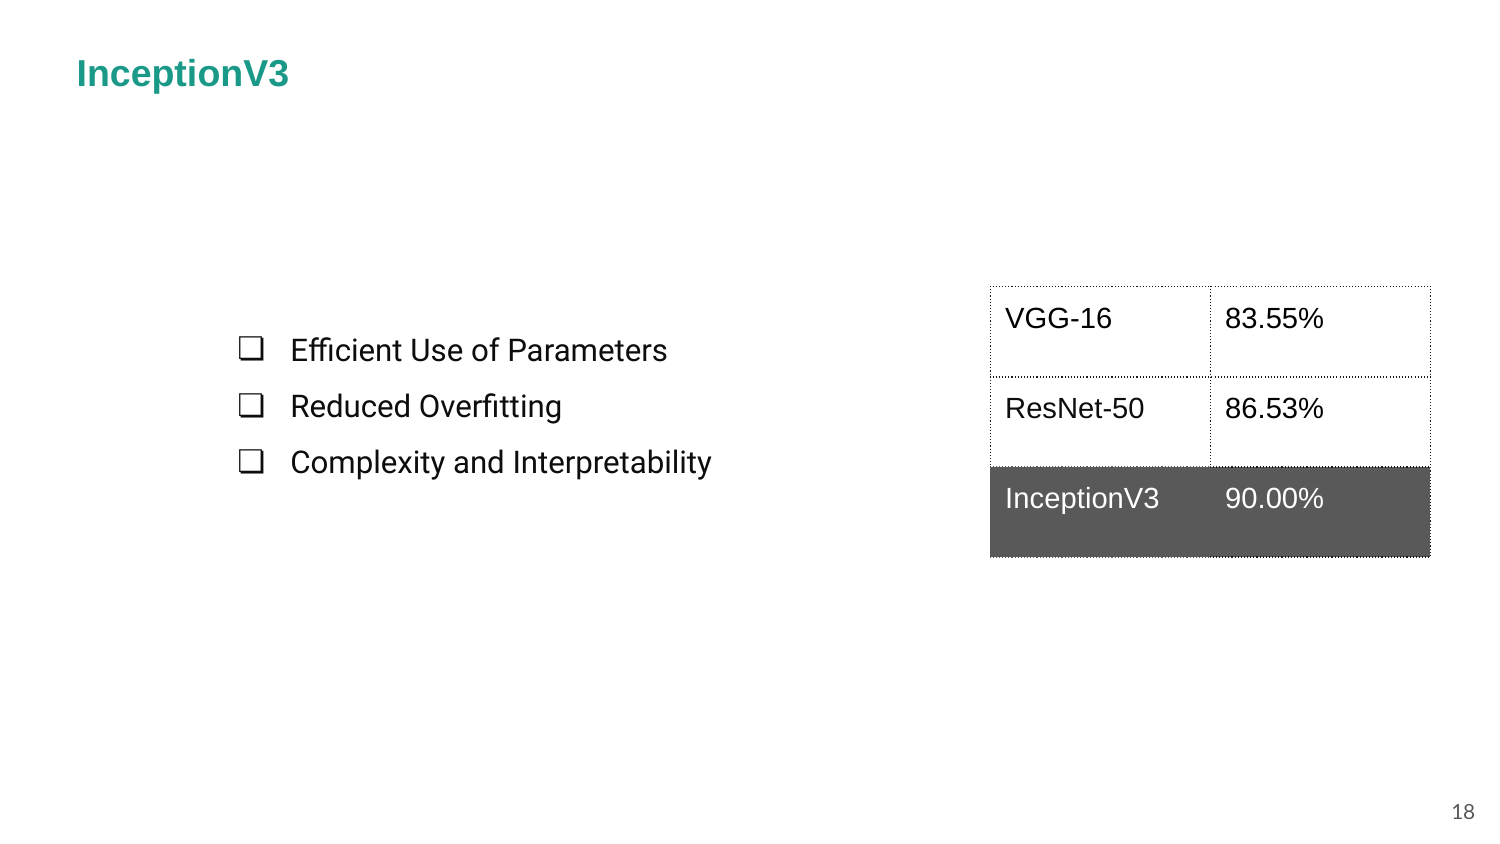

InceptionV3

Efficient Use of Parameters
Reduced Overfitting
Complexity and Interpretability
| VGG-16 | 83.55% |
| --- | --- |
| ResNet-50 | 86.53% |
| InceptionV3 | 90.00% |
18